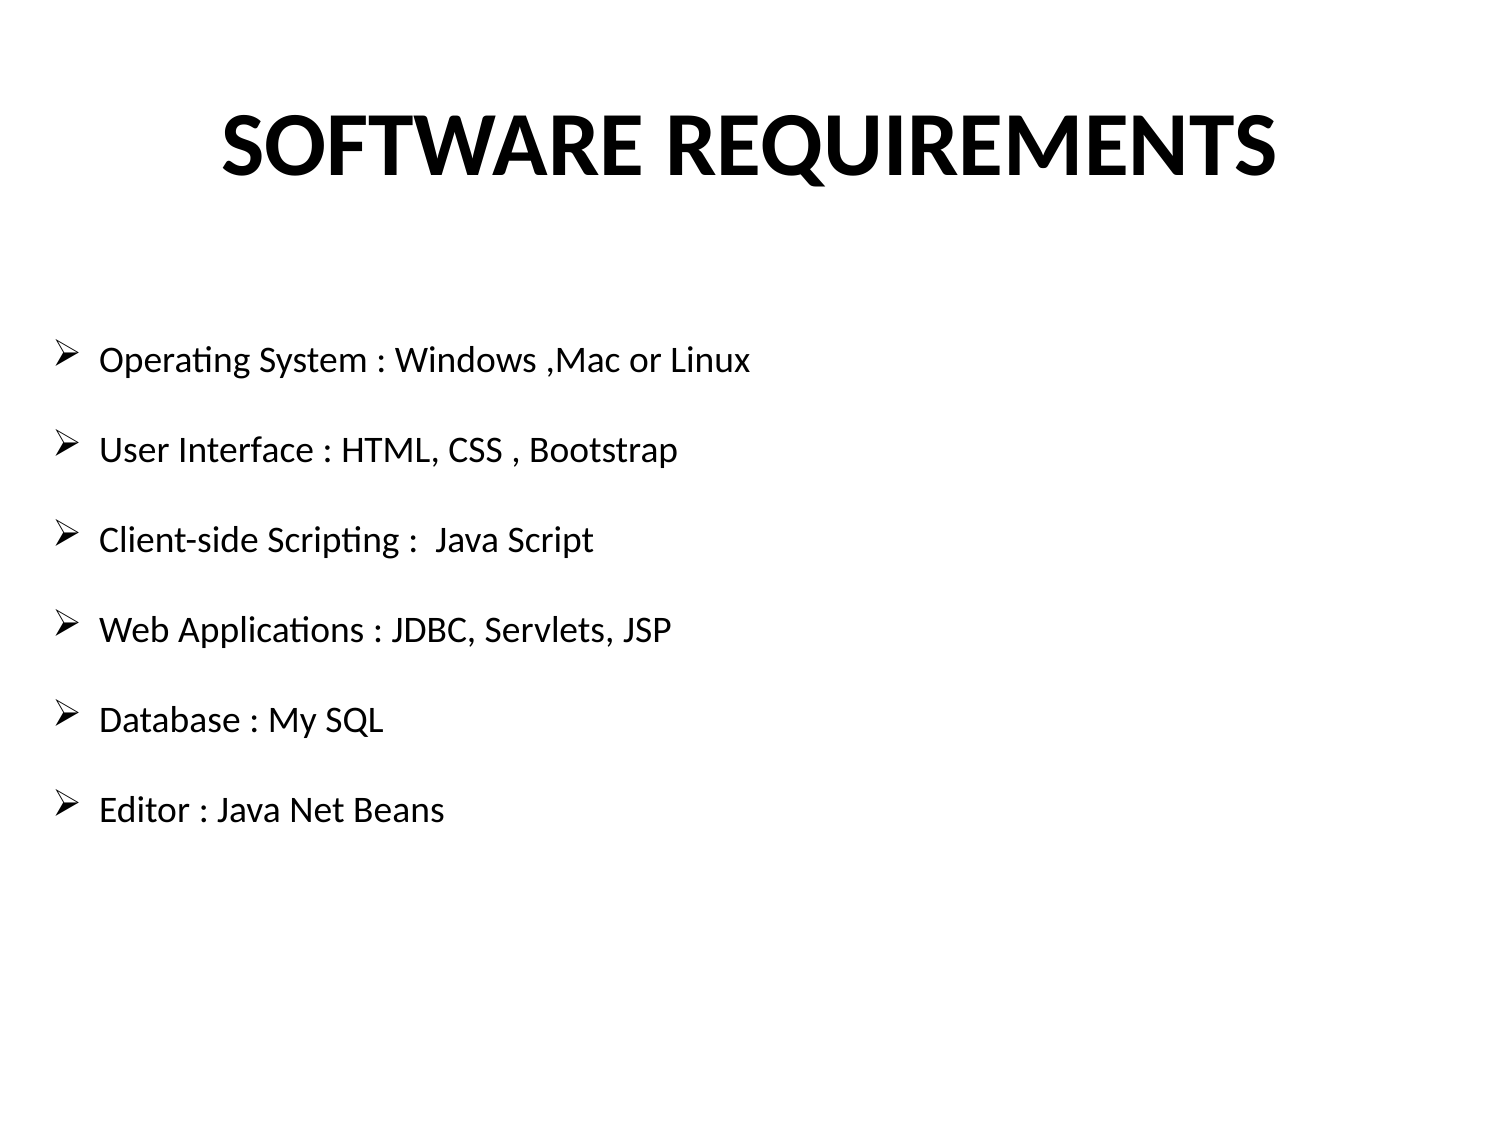

# SOFTWARE REQUIREMENTS

Operating System : Windows ,Mac or Linux

User Interface : HTML, CSS , Bootstrap

Client-side Scripting :  Java Script

Web Applications : JDBC, Servlets, JSP

Database : My SQL

Editor : Java Net Beans